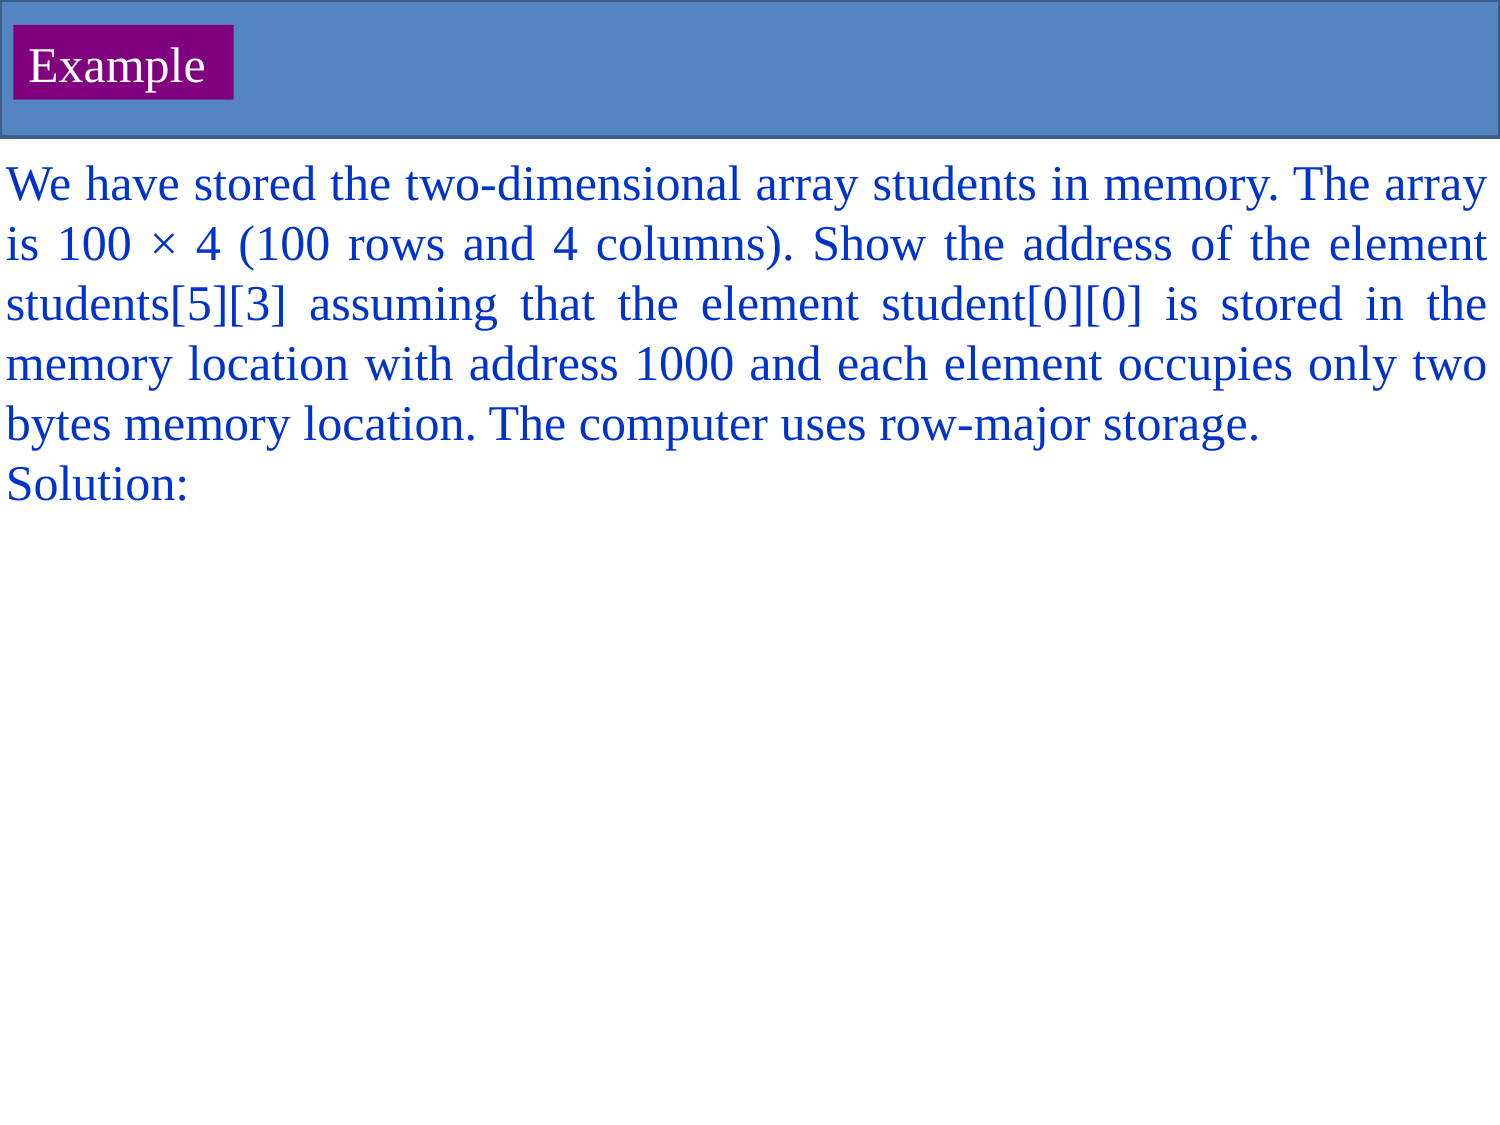

Example
We have stored the two-dimensional array students in memory. The array is 100 × 4 (100 rows and 4 columns). Show the address of the element students[5][3] assuming that the element student[0][0] is stored in the memory location with address 1000 and each element occupies only two bytes memory location. The computer uses row-major storage.
Solution: